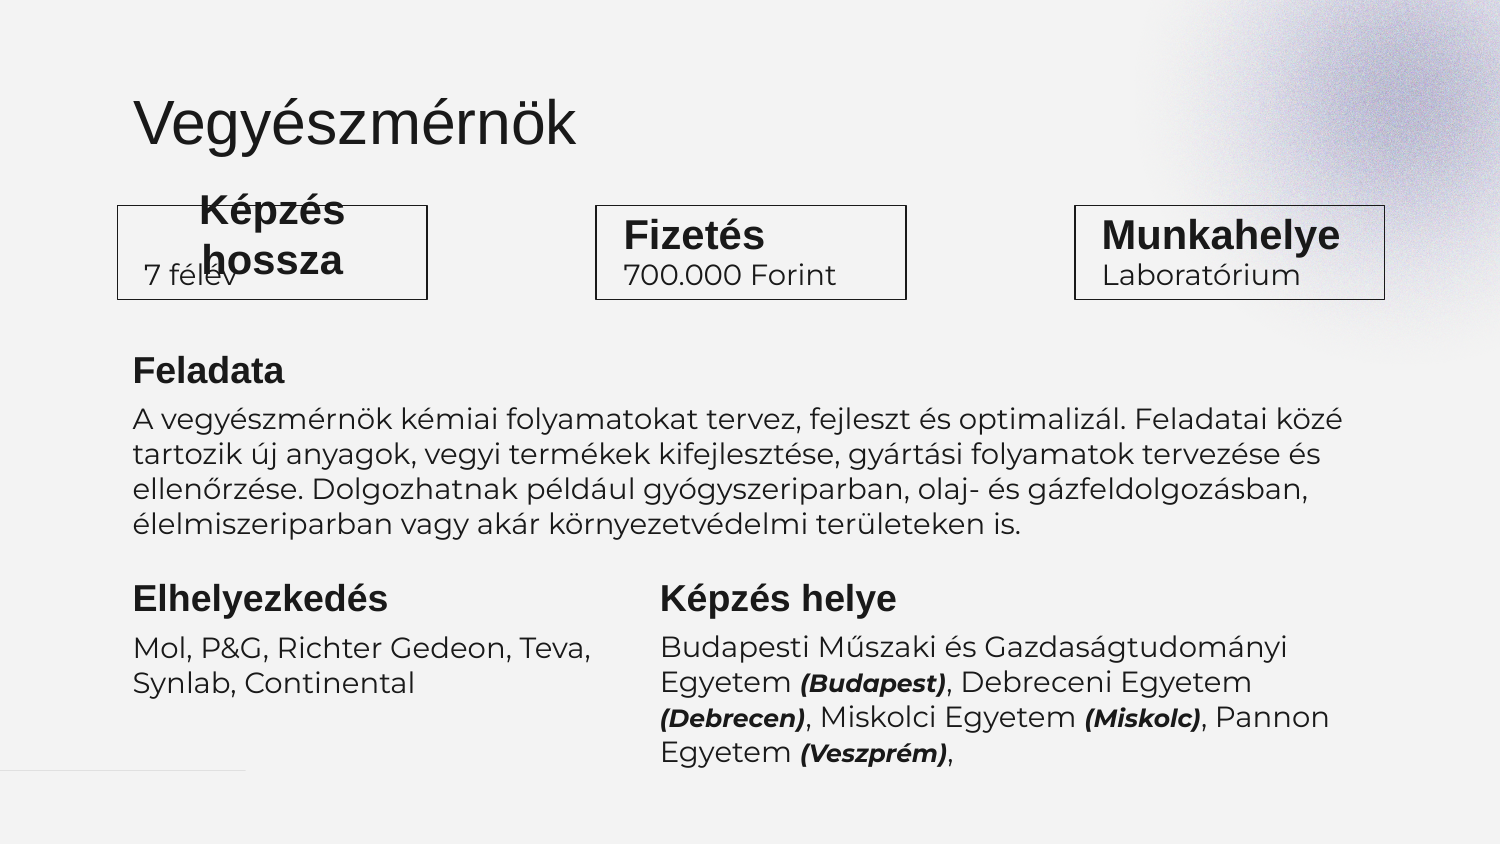

# Vegyészmérnök

Képzés hossza
Fizetés
Munkahelye
7 félév
700.000 Forint
Laboratórium
Feladata
A vegyészmérnök kémiai folyamatokat tervez, fejleszt és optimalizál. Feladatai közé tartozik új anyagok, vegyi termékek kifejlesztése, gyártási folyamatok tervezése és ellenőrzése. Dolgozhatnak például gyógyszeriparban, olaj- és gázfeldolgozásban, élelmiszeriparban vagy akár környezetvédelmi területeken is.
Elhelyezkedés
Képzés helye
Budapesti Műszaki és Gazdaságtudományi Egyetem (Budapest), Debreceni Egyetem (Debrecen), Miskolci Egyetem (Miskolc), Pannon Egyetem (Veszprém),
Mol, P&G, Richter Gedeon, Teva, Synlab, Continental